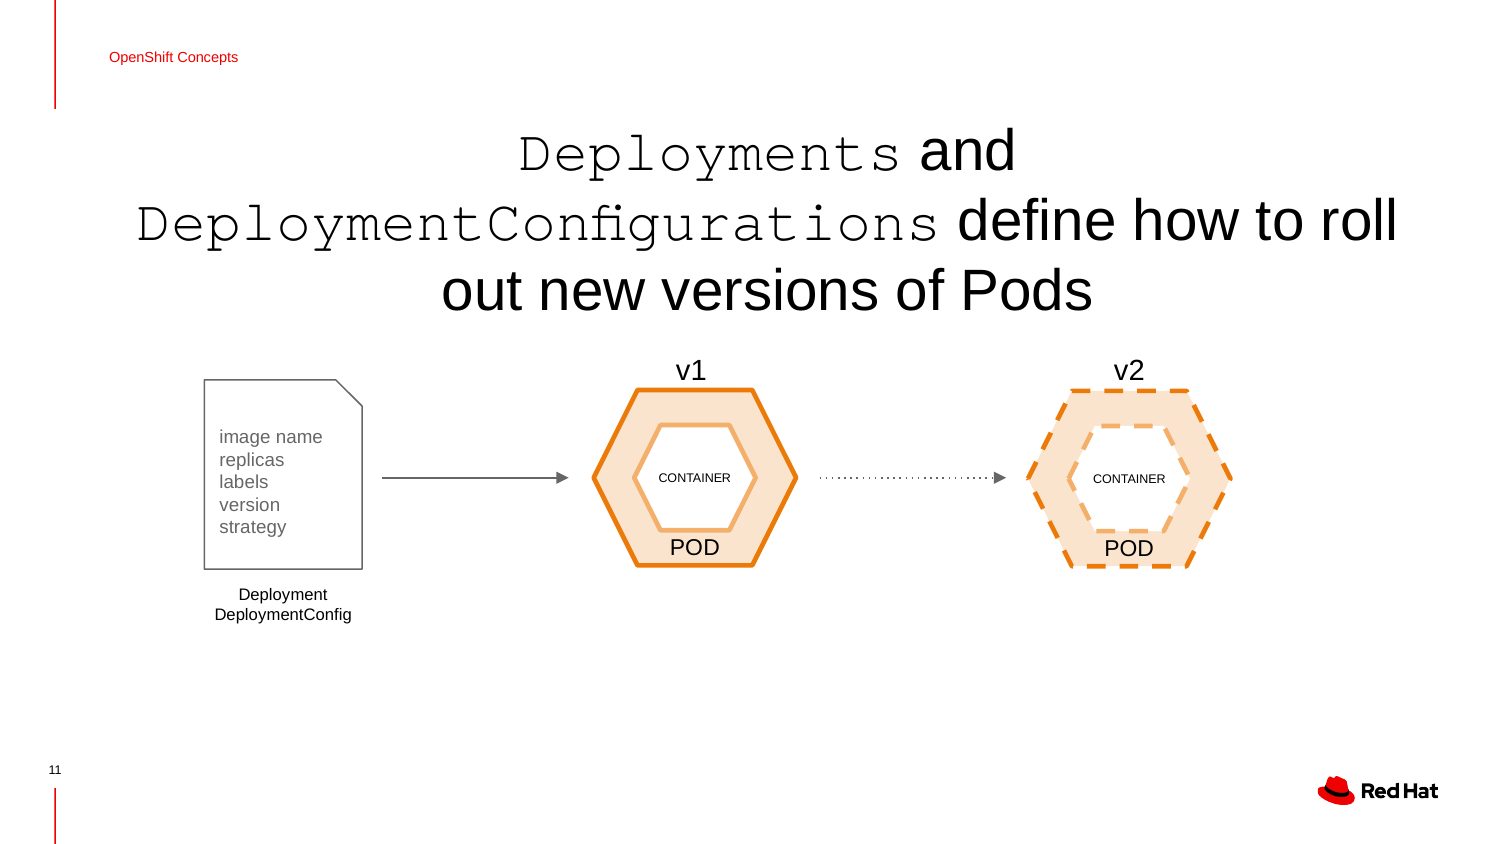

OpenShift Concepts
Deployments and DeploymentConfigurations define how to roll out new versions of Pods
v1
v2
image name
replicas
labels
version
strategy

POD

POD
CONTAINER
CONTAINER
Deployment
DeploymentConfig
11